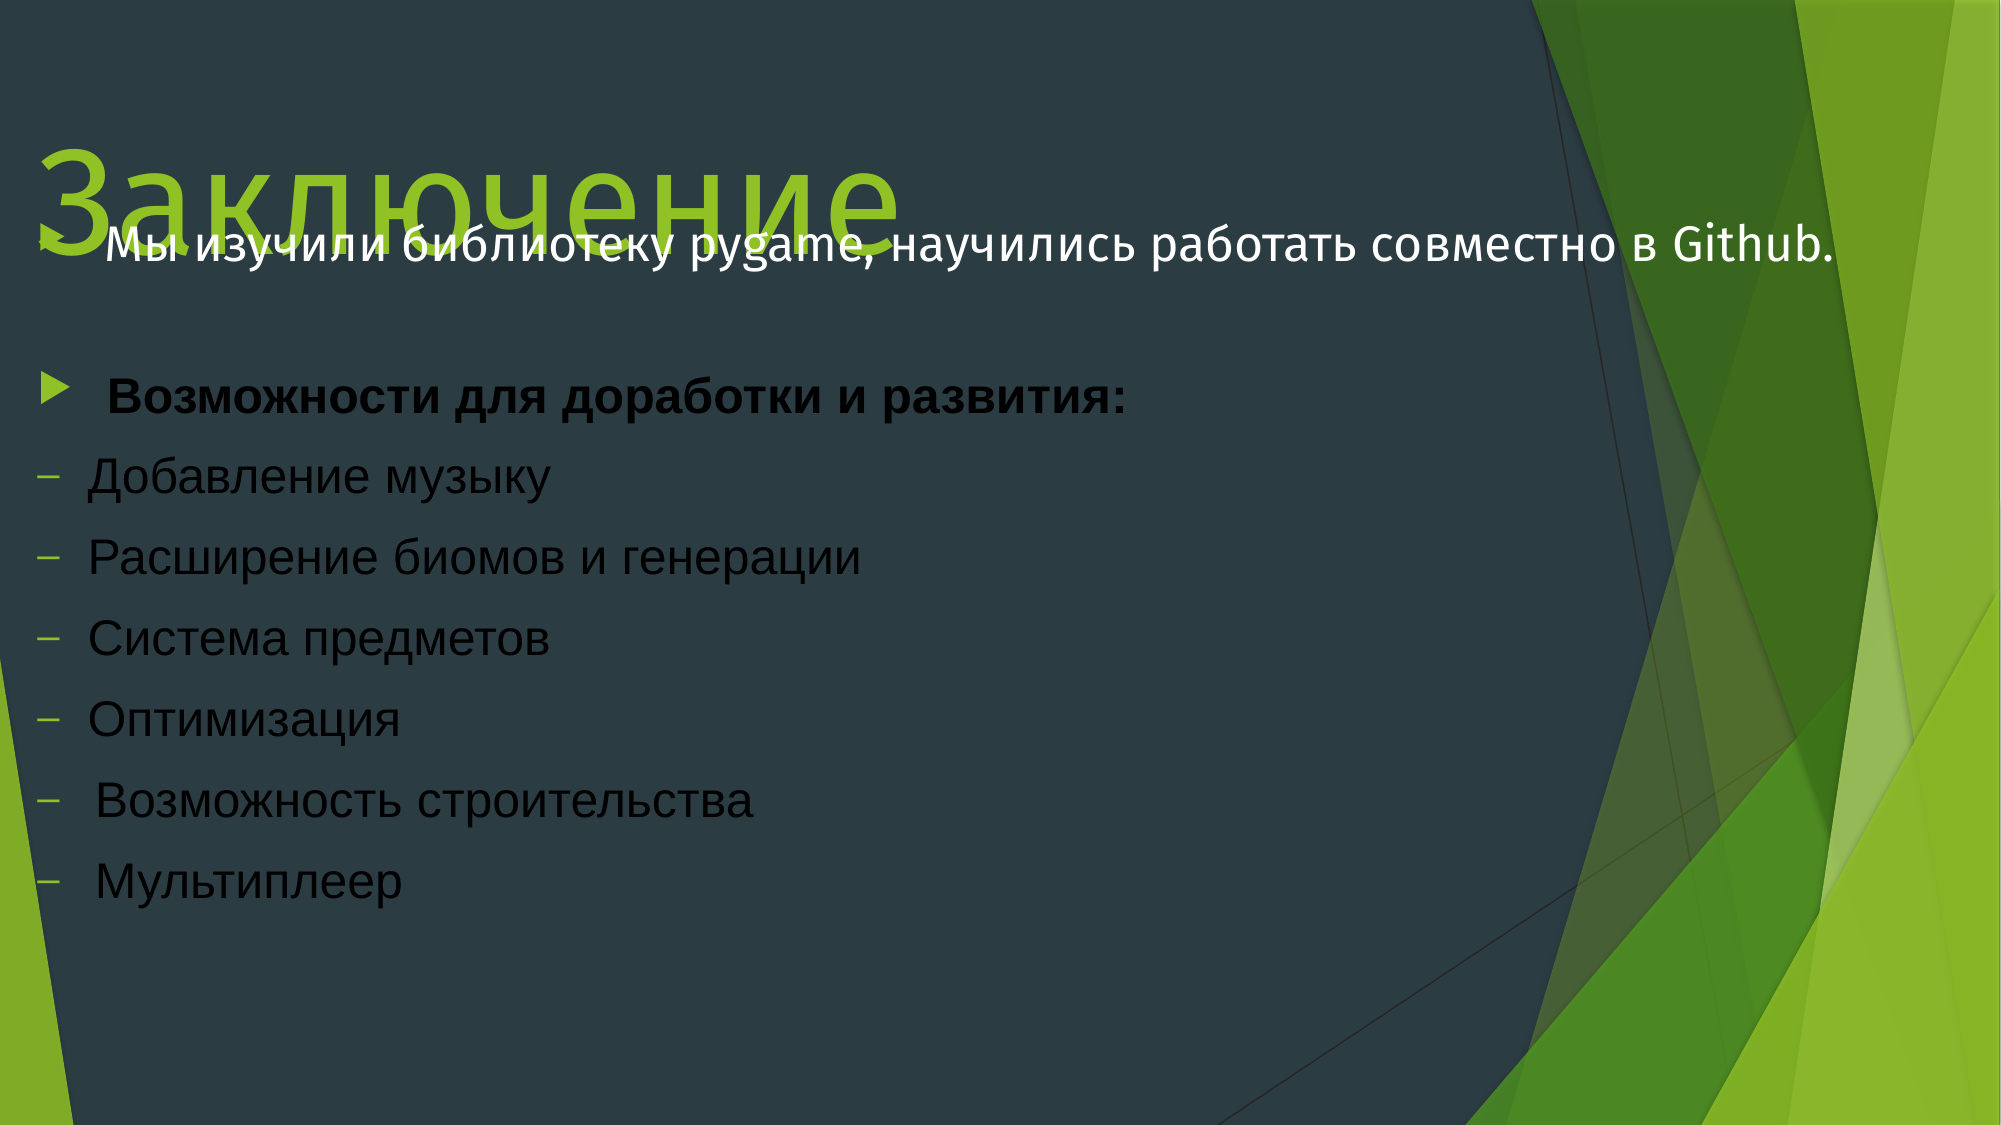

# Заключение
 Мы изучили библиотеку pygame, научились работать совместно в Github.

 Возможности для доработки и развития:
Добавление музыку
Расширение биомов и генерации
Система предметов
Оптимизация
Возможность строительства
Мультиплеер